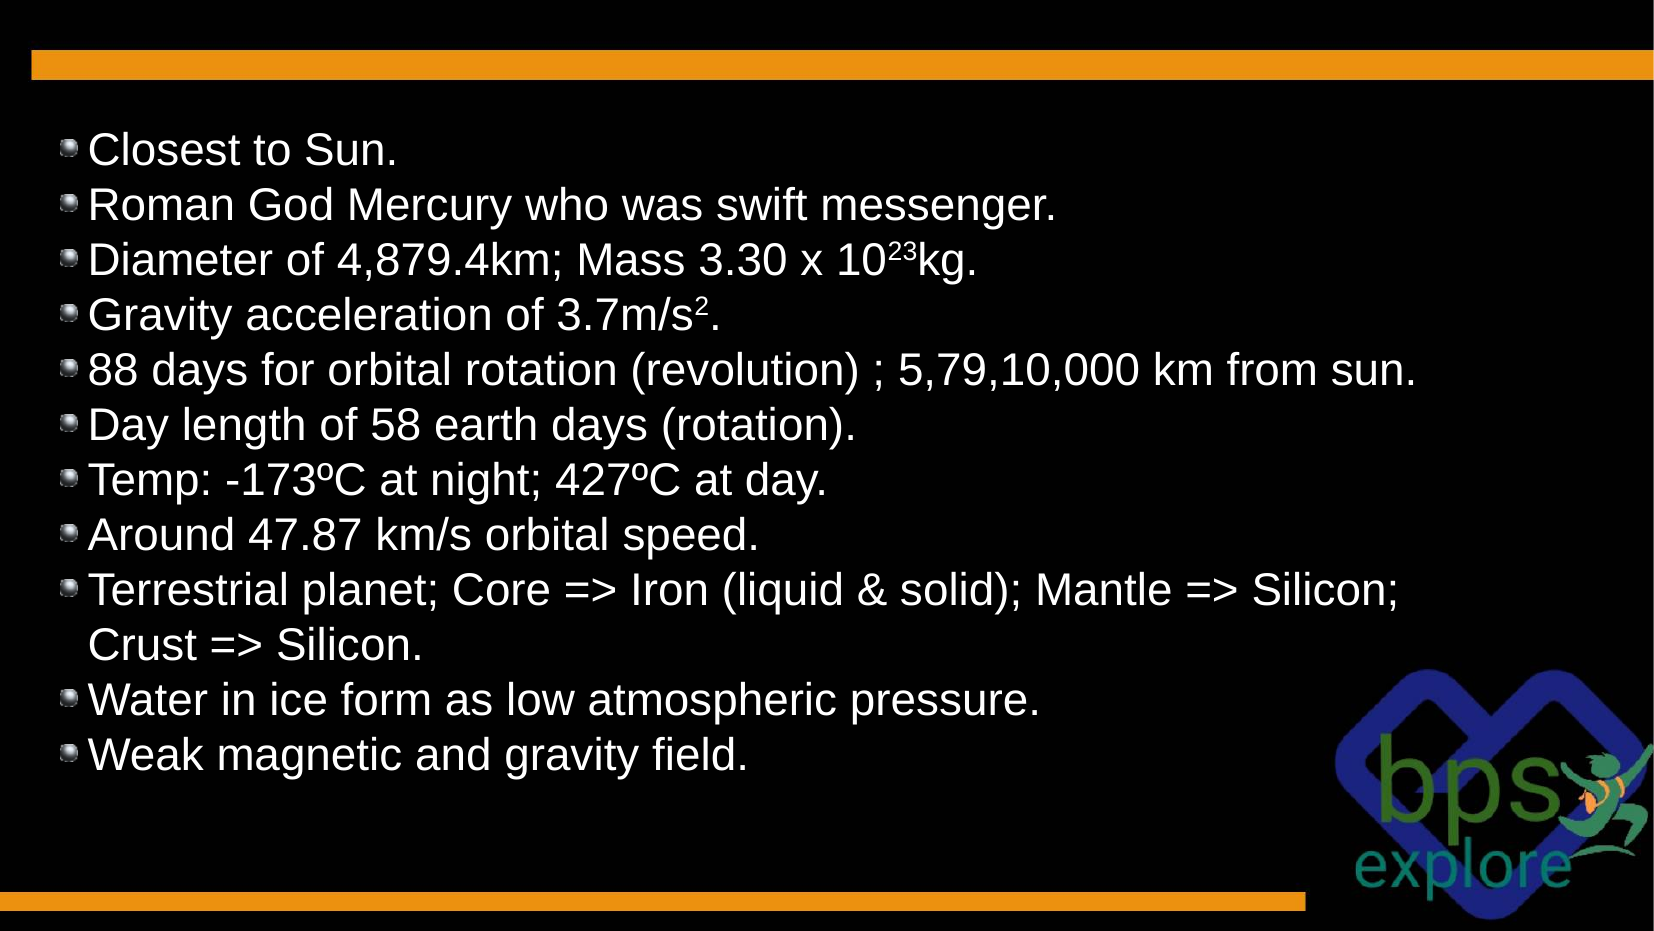

Closest to Sun.
Roman God Mercury who was swift messenger.
Diameter of 4,879.4km; Mass 3.30 x 1023kg.
Gravity acceleration of 3.7m/s2.
88 days for orbital rotation (revolution) ; 5,79,10,000 km from sun.
Day length of 58 earth days (rotation).
Temp: -173ºC at night; 427ºC at day.
Around 47.87 km/s orbital speed.
Terrestrial planet; Core => Iron (liquid & solid); Mantle => Silicon; Crust => Silicon.
Water in ice form as low atmospheric pressure.
Weak magnetic and gravity field.